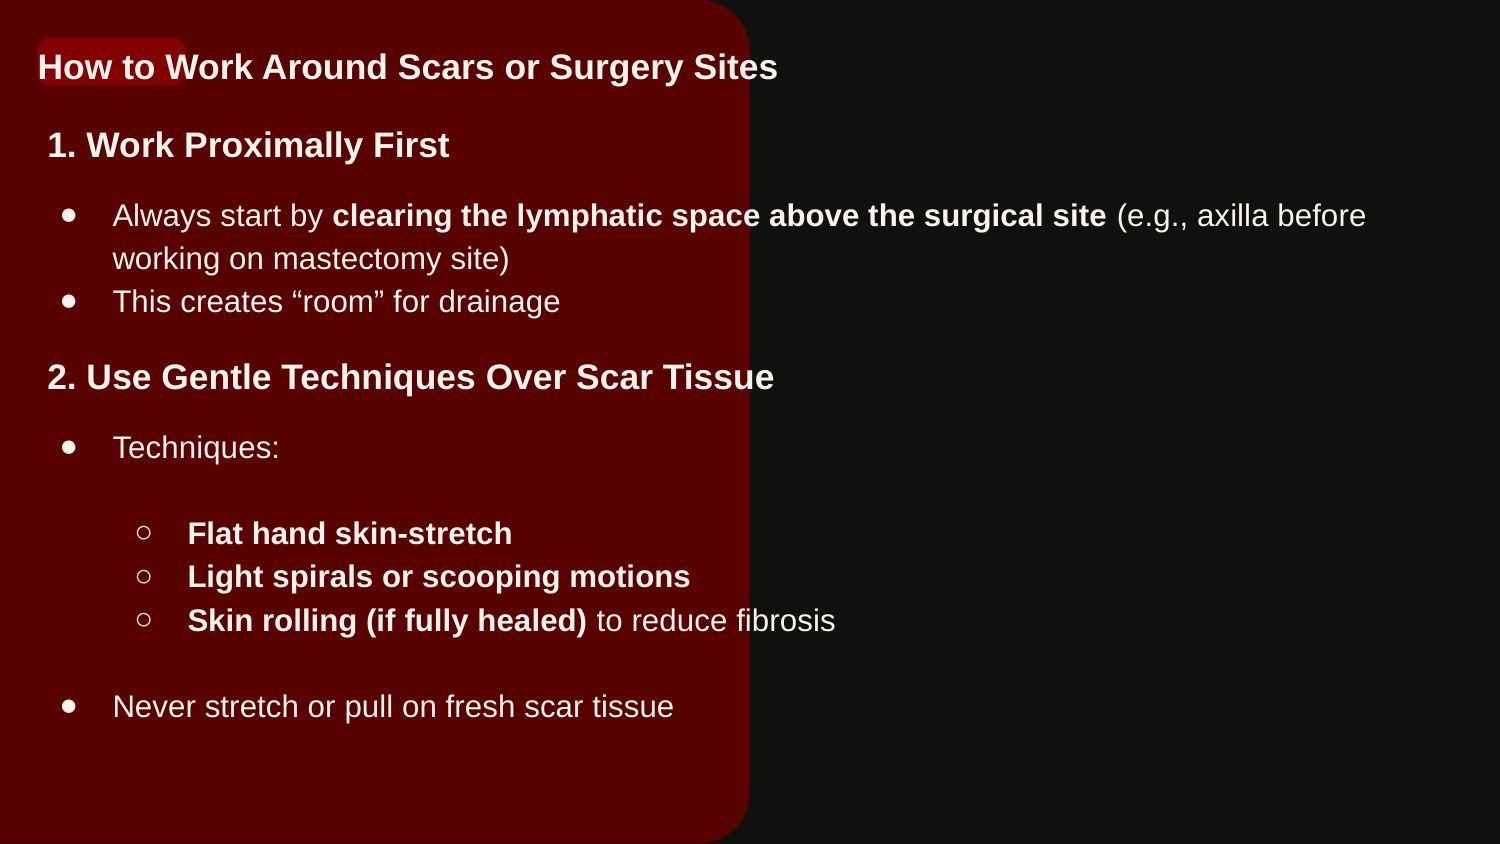

# How to Work Around Scars or Surgery Sites
 1. Work Proximally First
Always start by clearing the lymphatic space above the surgical site (e.g., axilla before working on mastectomy site)
This creates “room” for drainage
 2. Use Gentle Techniques Over Scar Tissue
Techniques:
Flat hand skin-stretch
Light spirals or scooping motions
Skin rolling (if fully healed) to reduce fibrosis
Never stretch or pull on fresh scar tissue